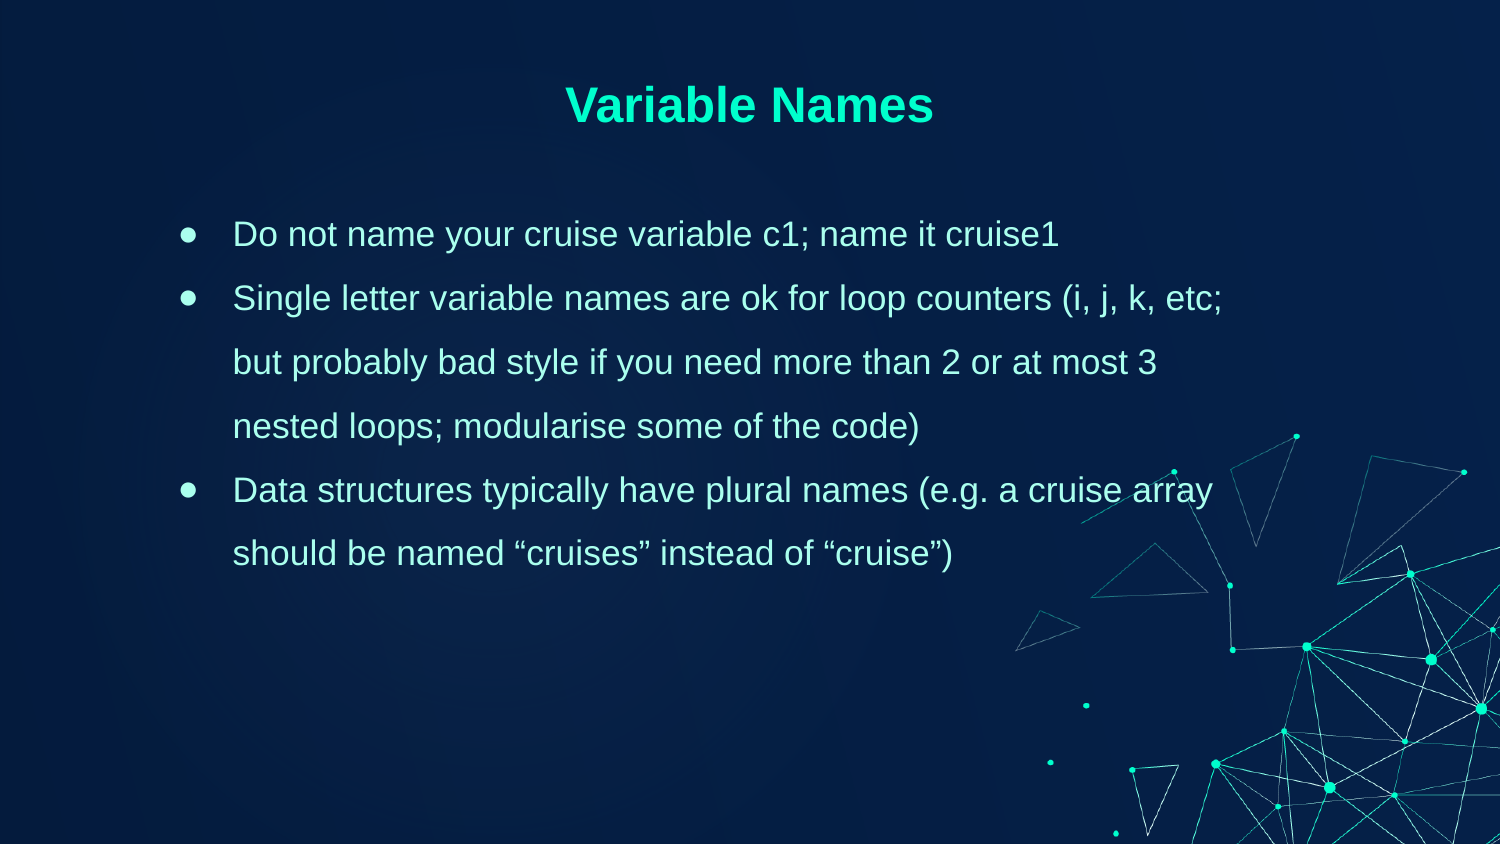

# Variable Names

Do not name your cruise variable c1; name it cruise1
Single letter variable names are ok for loop counters (i, j, k, etc; but probably bad style if you need more than 2 or at most 3 nested loops; modularise some of the code)
Data structures typically have plural names (e.g. a cruise array should be named “cruises” instead of “cruise”)